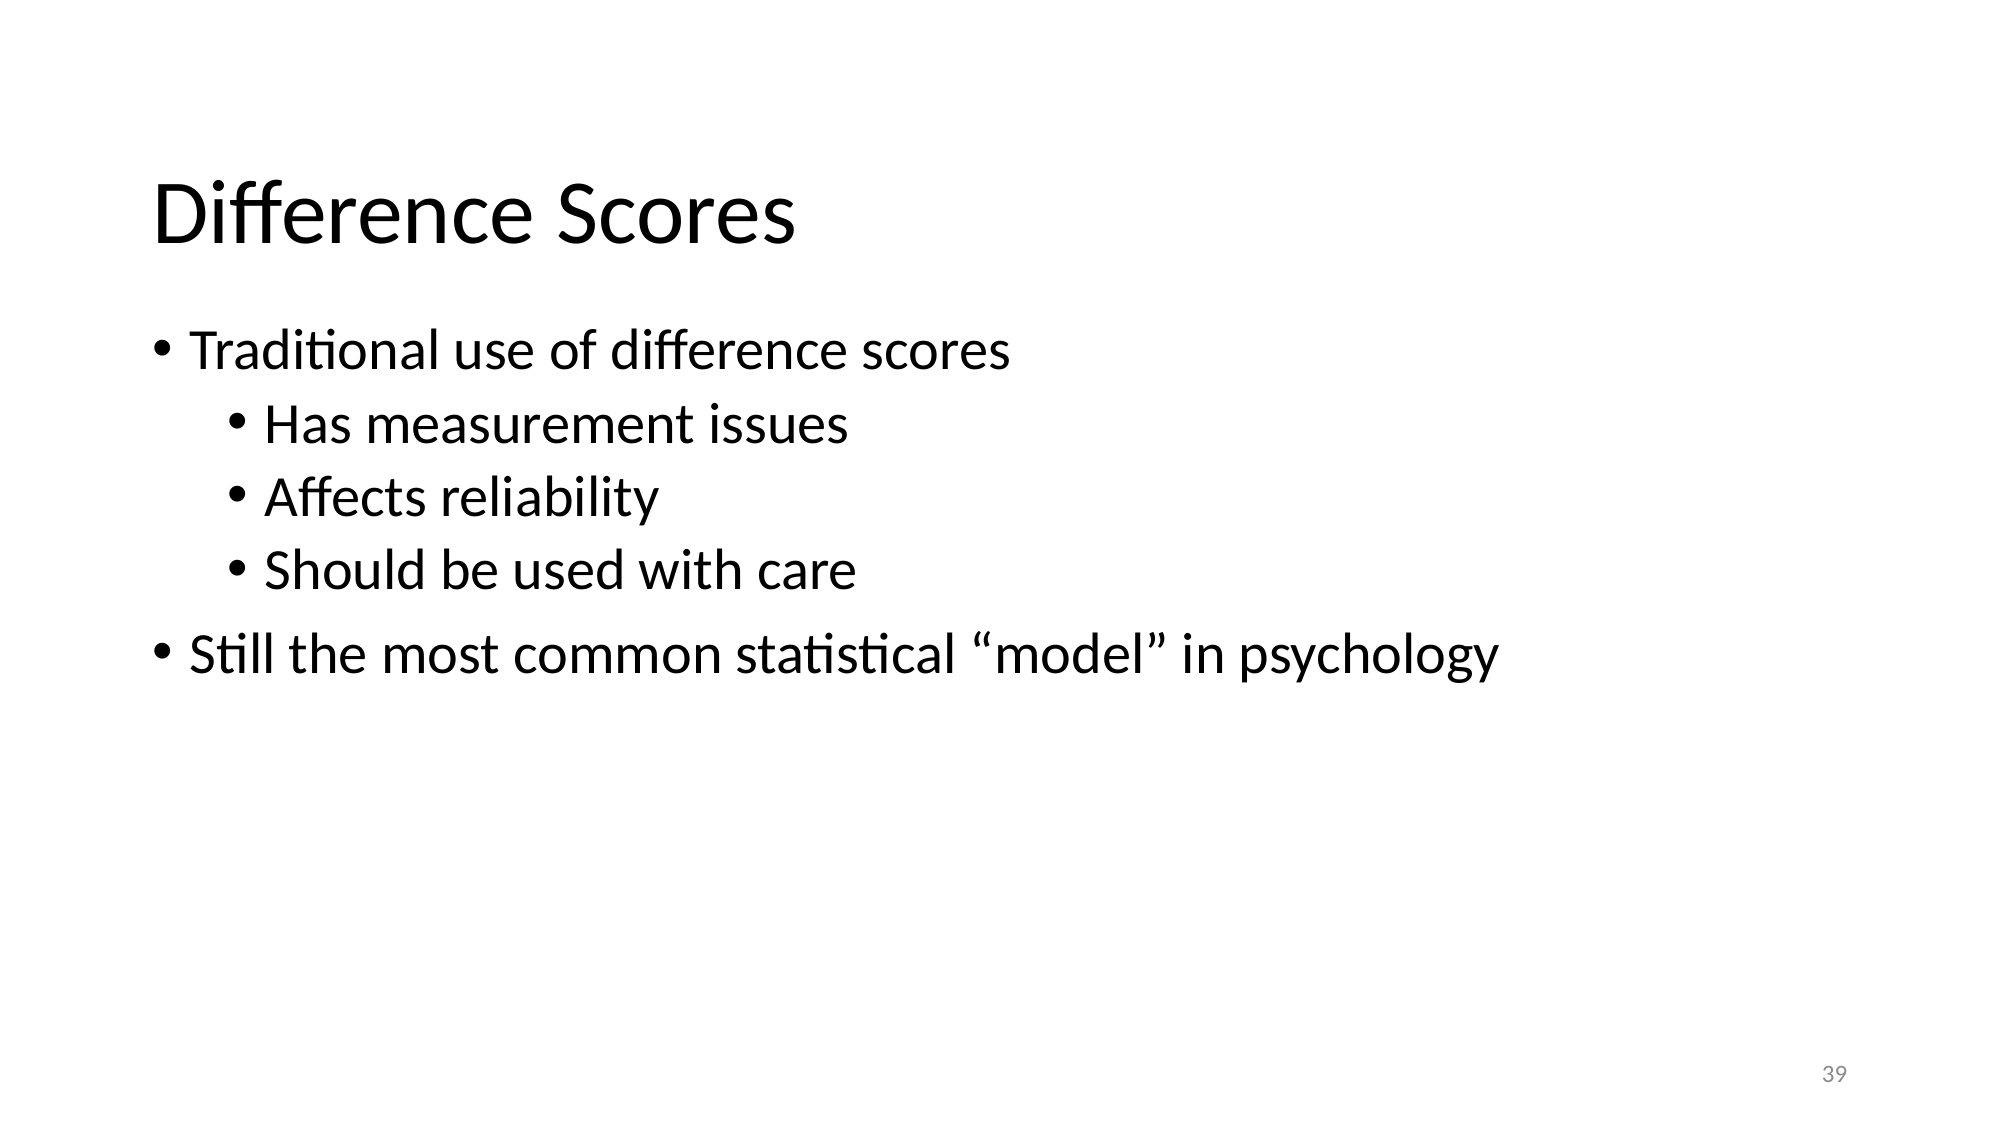

Difference Scores
Traditional use of difference scores
Has measurement issues
Affects reliability
Should be used with care
Still the most common statistical “model” in psychology

39